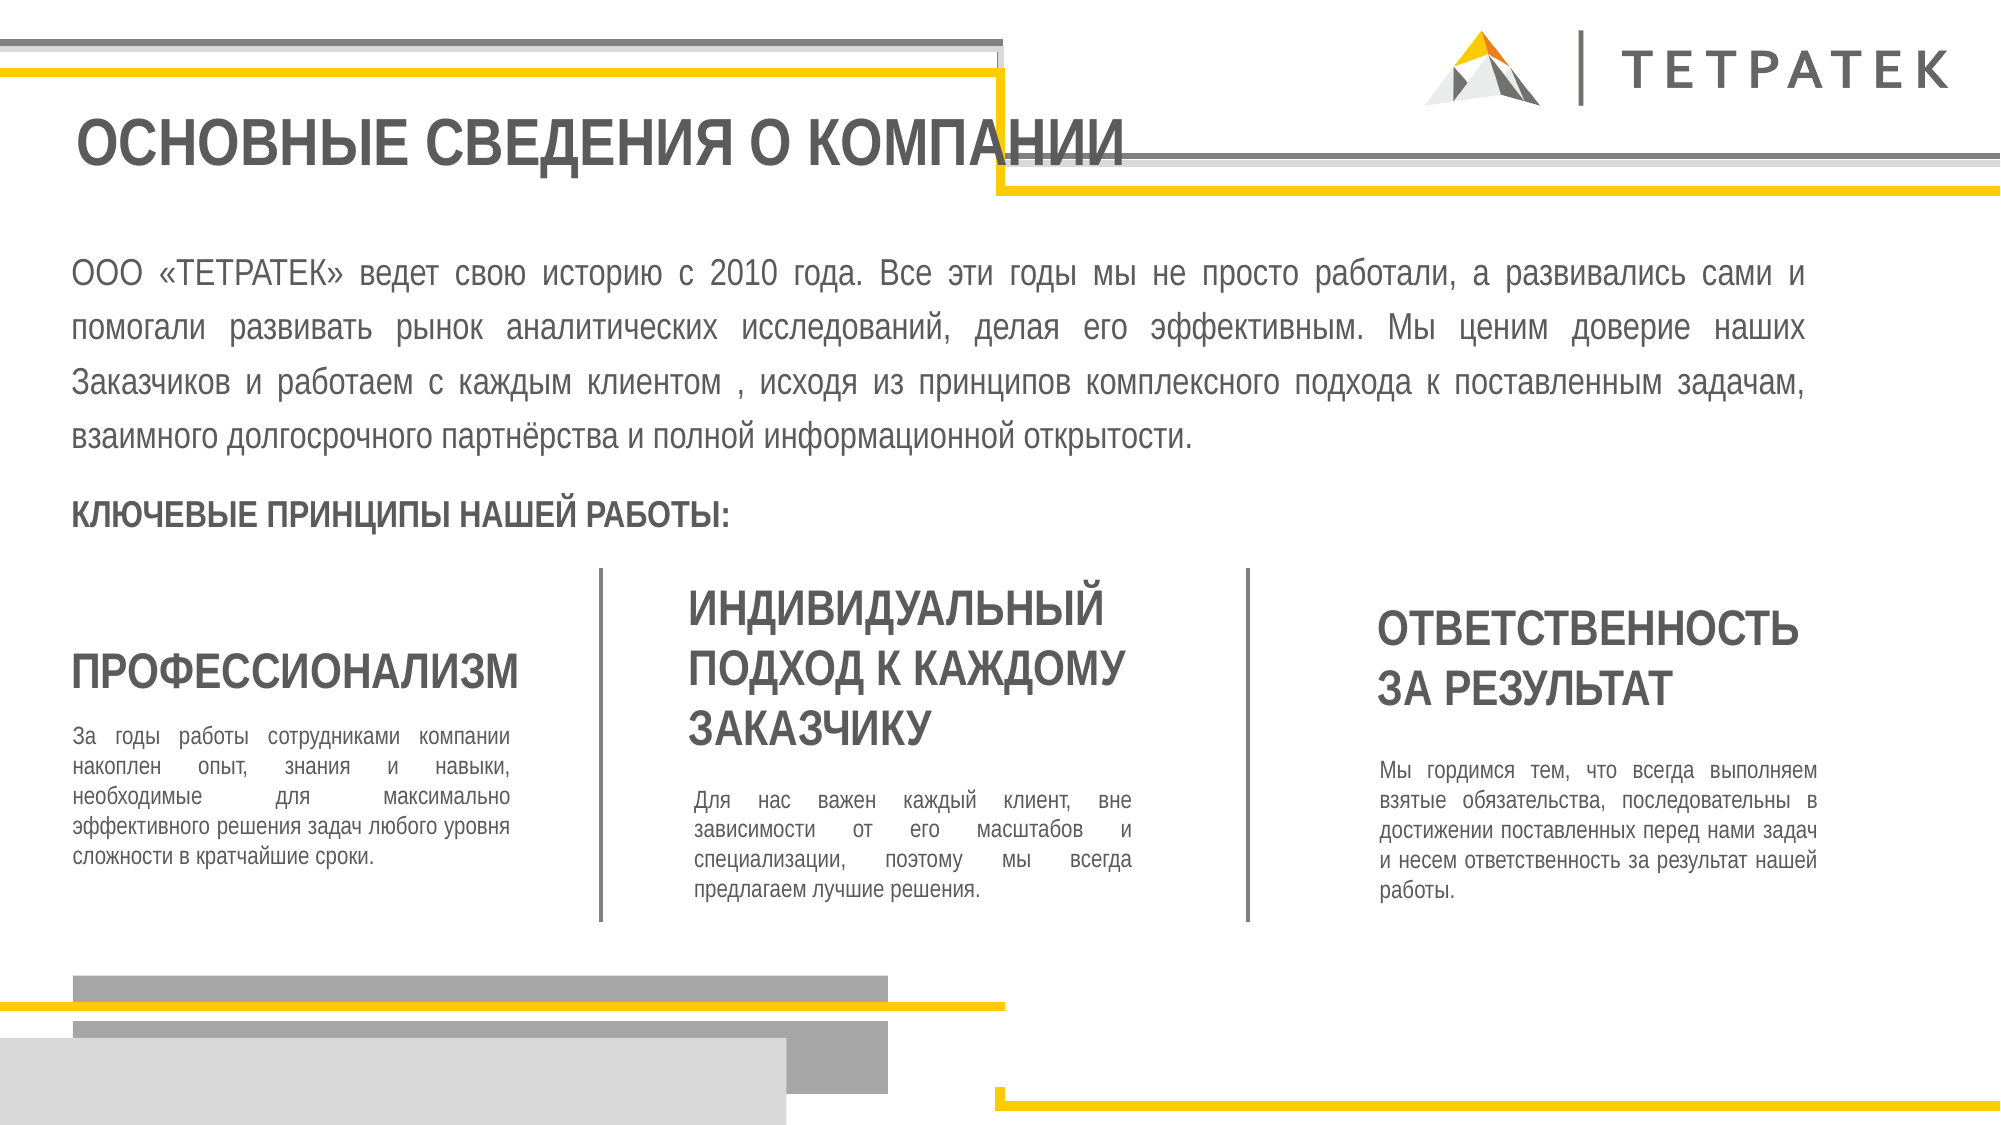

ОСНОВНЫЕ СВЕДЕНИЯ О КОМПАНИИ
ООО «ТЕТРАТЕК» ведет свою историю с 2010 года. Все эти годы мы не просто работали, а развивались сами и помогали развивать рынок аналитических исследований, делая его эффективным. Мы ценим доверие наших Заказчиков и работаем с каждым клиентом , исходя из принципов комплексного подхода к поставленным задачам, взаимного долгосрочного партнёрства и полной информационной открытости.
КЛЮЧЕВЫЕ ПРИНЦИПЫ НАШЕЙ РАБОТЫ:
ИНДИВИДУАЛЬНЫЙ ПОДХОД К КАЖДОМУ ЗАКАЗЧИКУ
ОТВЕТСТВЕННОСТЬ ЗА РЕЗУЛЬТАТ
ПРОФЕССИОНАЛИЗМ
За годы работы сотрудниками компании накоплен опыт, знания и навыки, необходимые для максимально эффективного решения задач любого уровня сложности в кратчайшие сроки.
Мы гордимся тем, что всегда выполняем взятые обязательства, последовательны в достижении поставленных перед нами задач и несем ответственность за результат нашей работы.
Для нас важен каждый клиент, вне зависимости от его масштабов и специализации, поэтому мы всегда предлагаем лучшие решения.